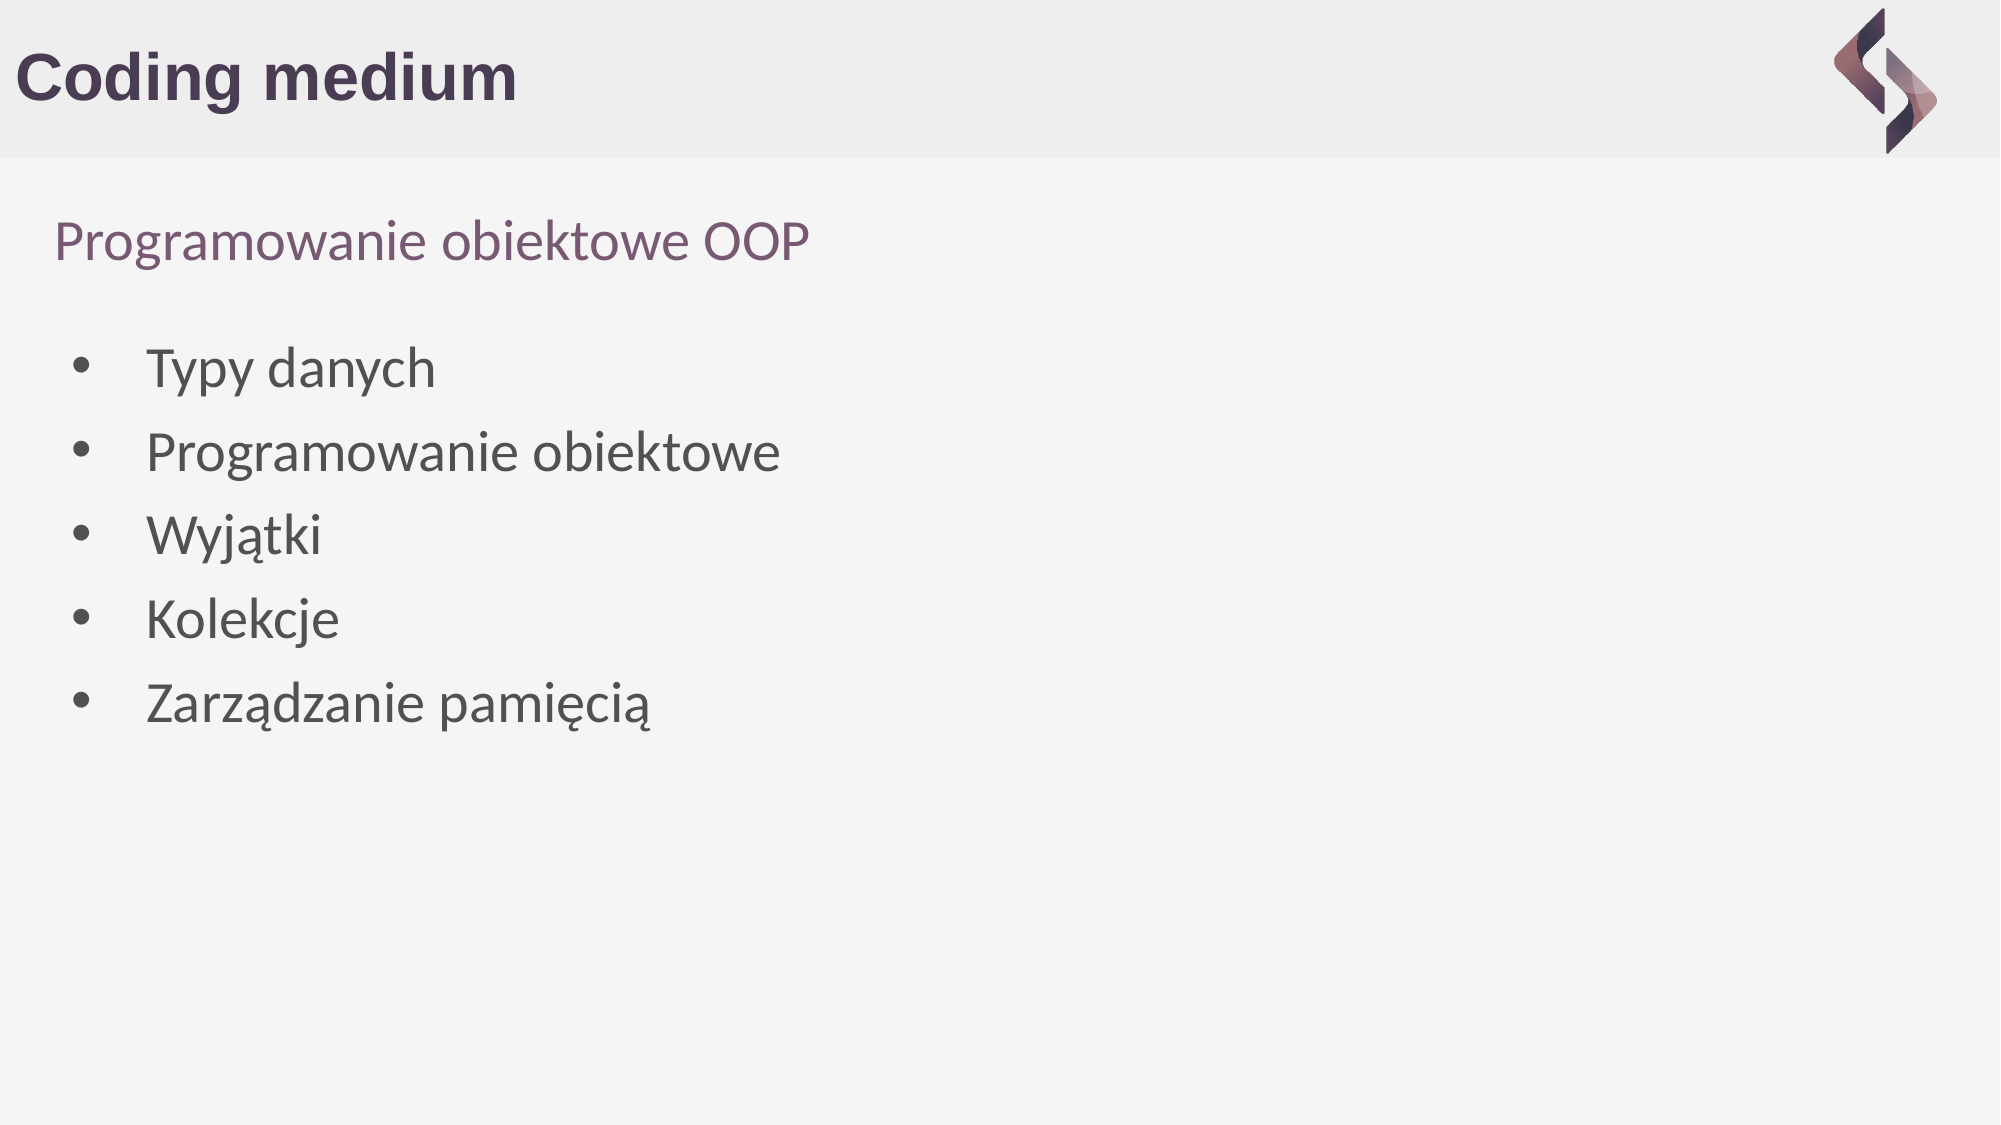

# Coding medium
Programowanie obiektowe OOP
Typy danych
Programowanie obiektowe
Wyjątki
Kolekcje
Zarządzanie pamięcią